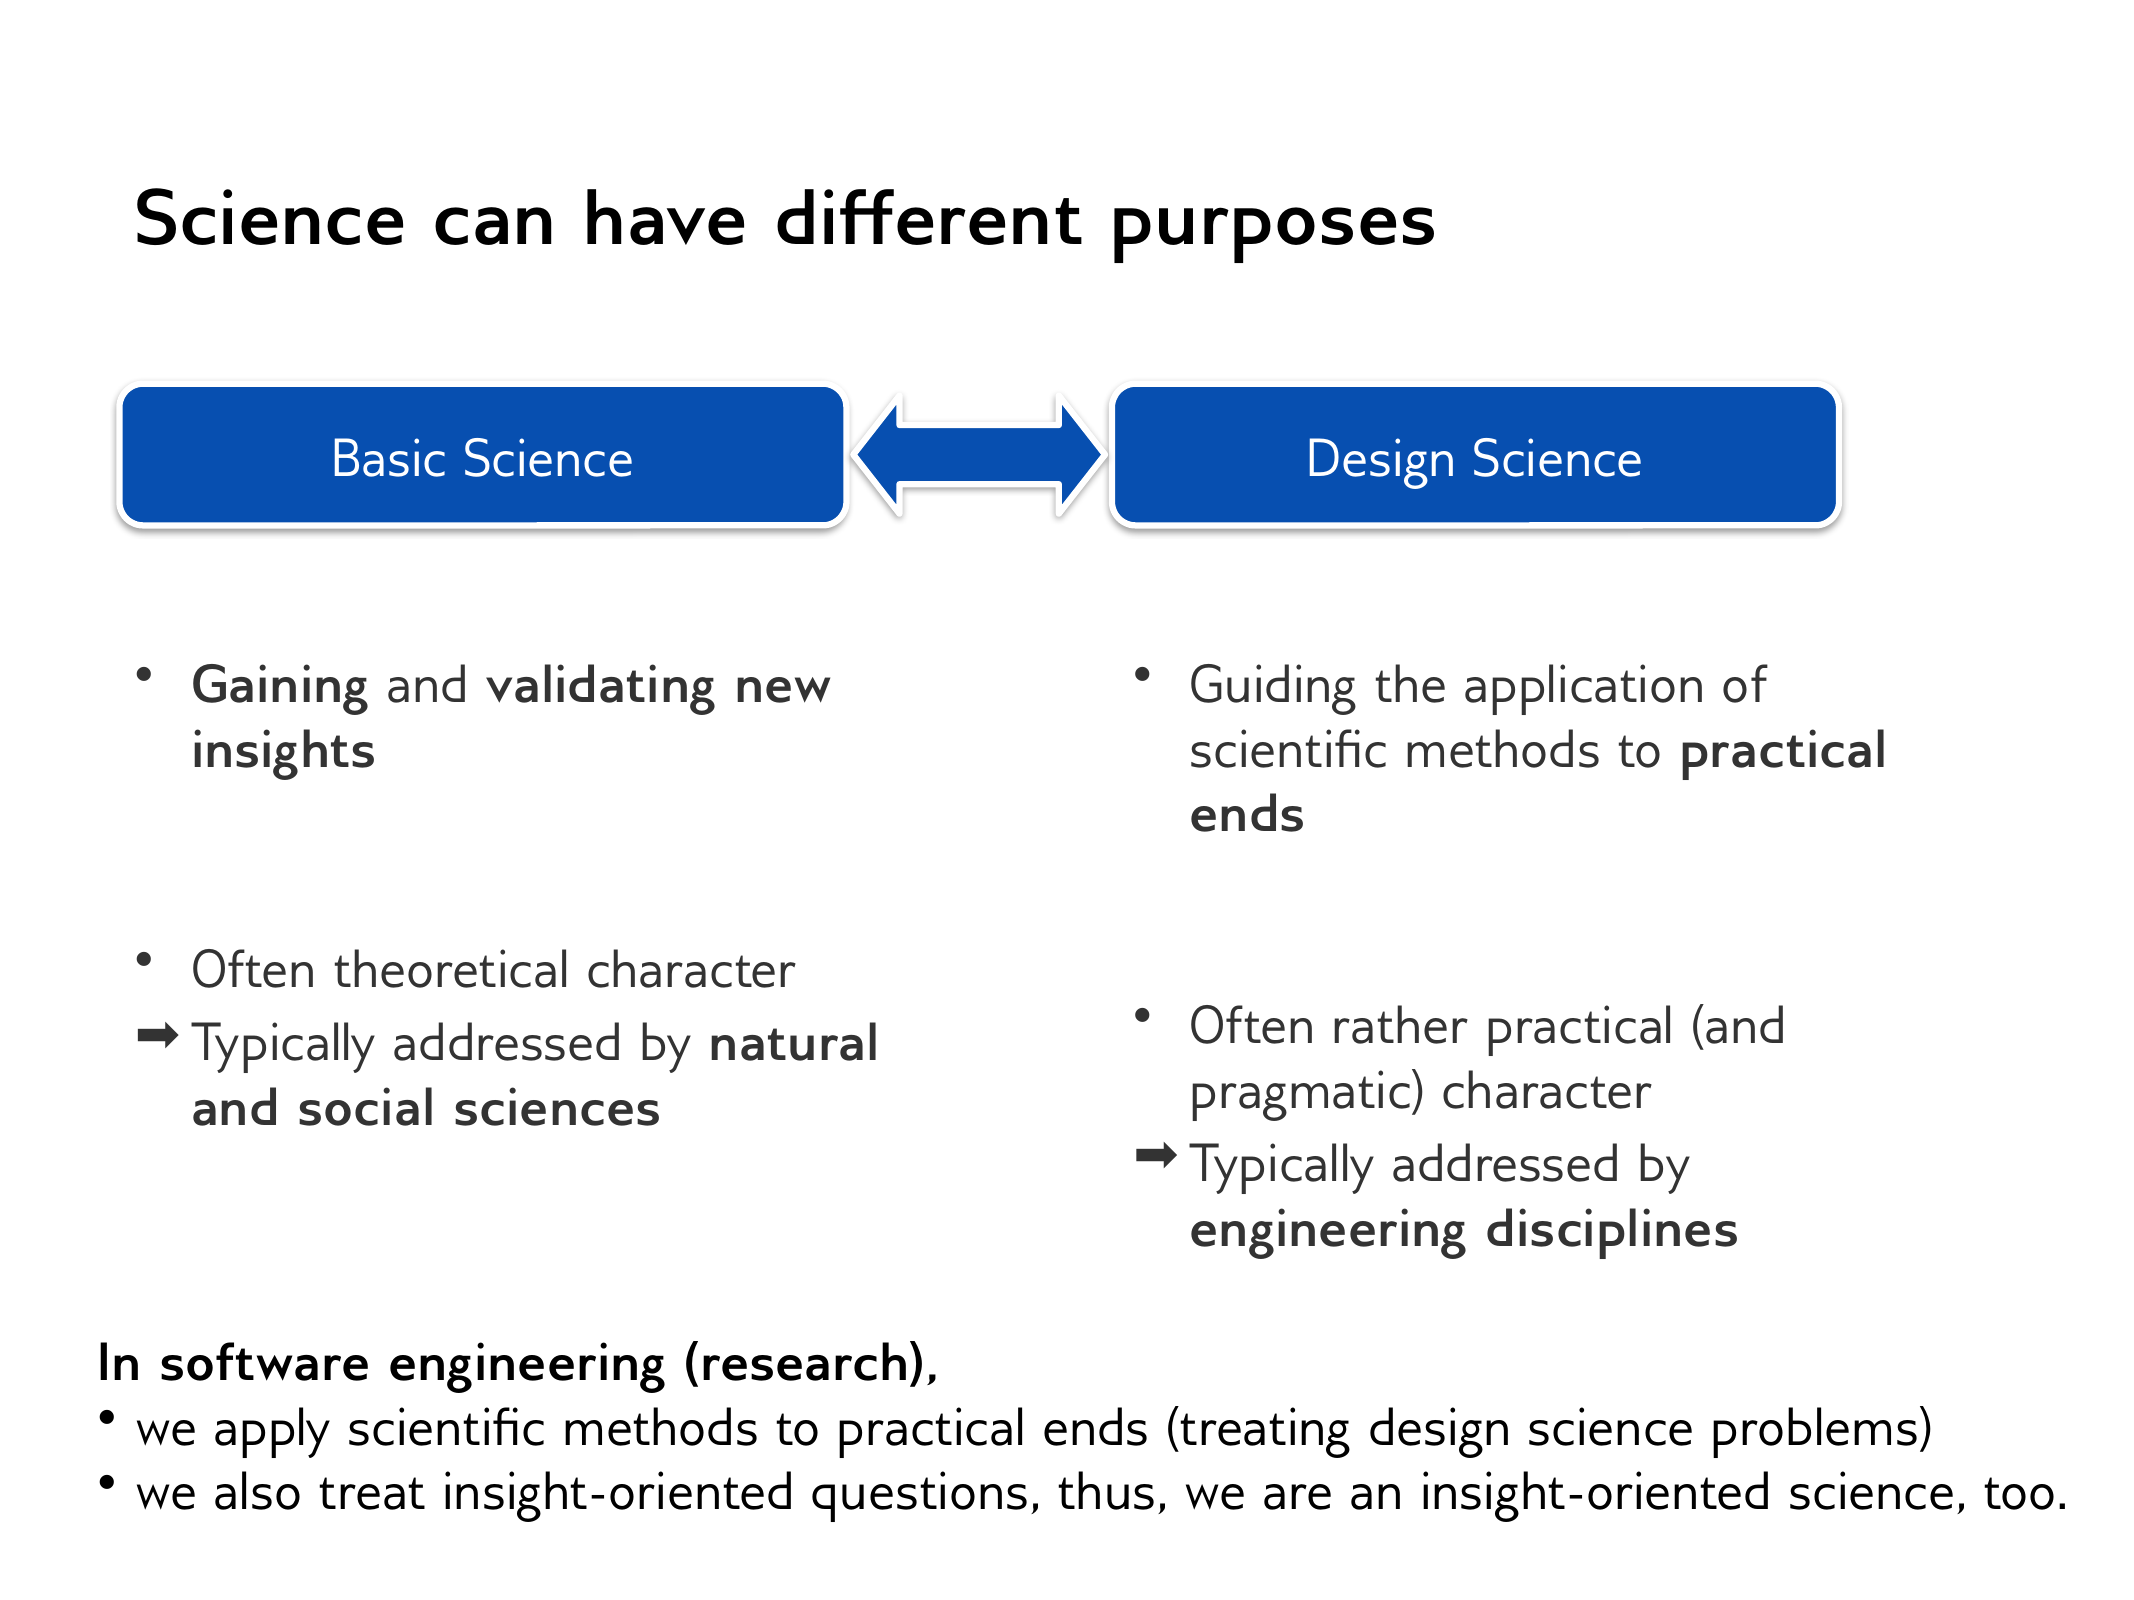

# Science can have different purposes

Basic Science
Design Science
Guiding the application of scientific methods to practical ends

Often rather practical (and pragmatic) character
Typically addressed by engineering disciplines
Gaining and validating new insights

Often theoretical character
Typically addressed by natural and social sciences

In software engineering (research),
we apply scientific methods to practical ends (treating design science problems)
we also treat insight-oriented questions, thus, we are an insight-oriented science, too.